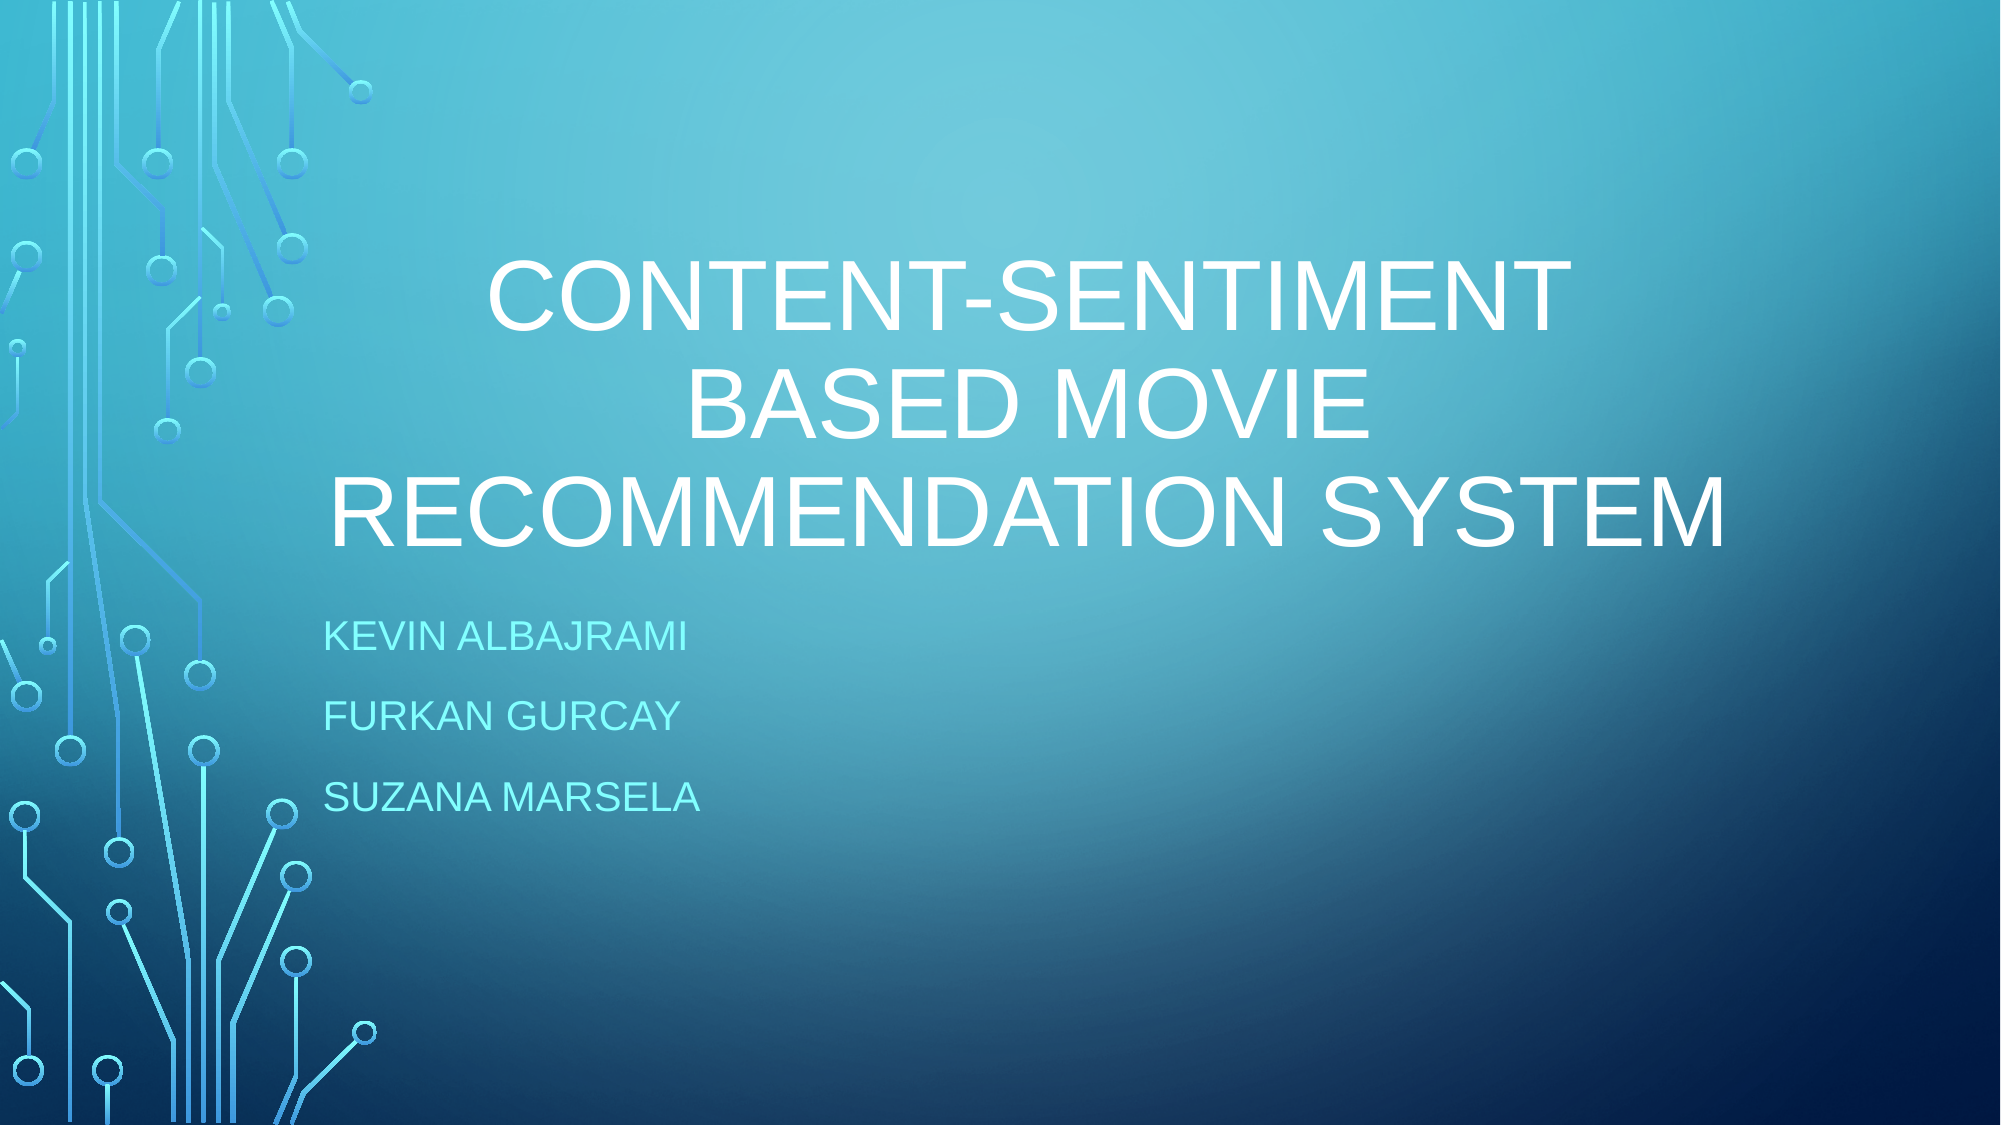

# CONTENT-SENTIMENT BASED MOVIE RECOMMENDATION SYSTEM
Kevin Albajrami
Furkan Gurcay
Suzana Marsela